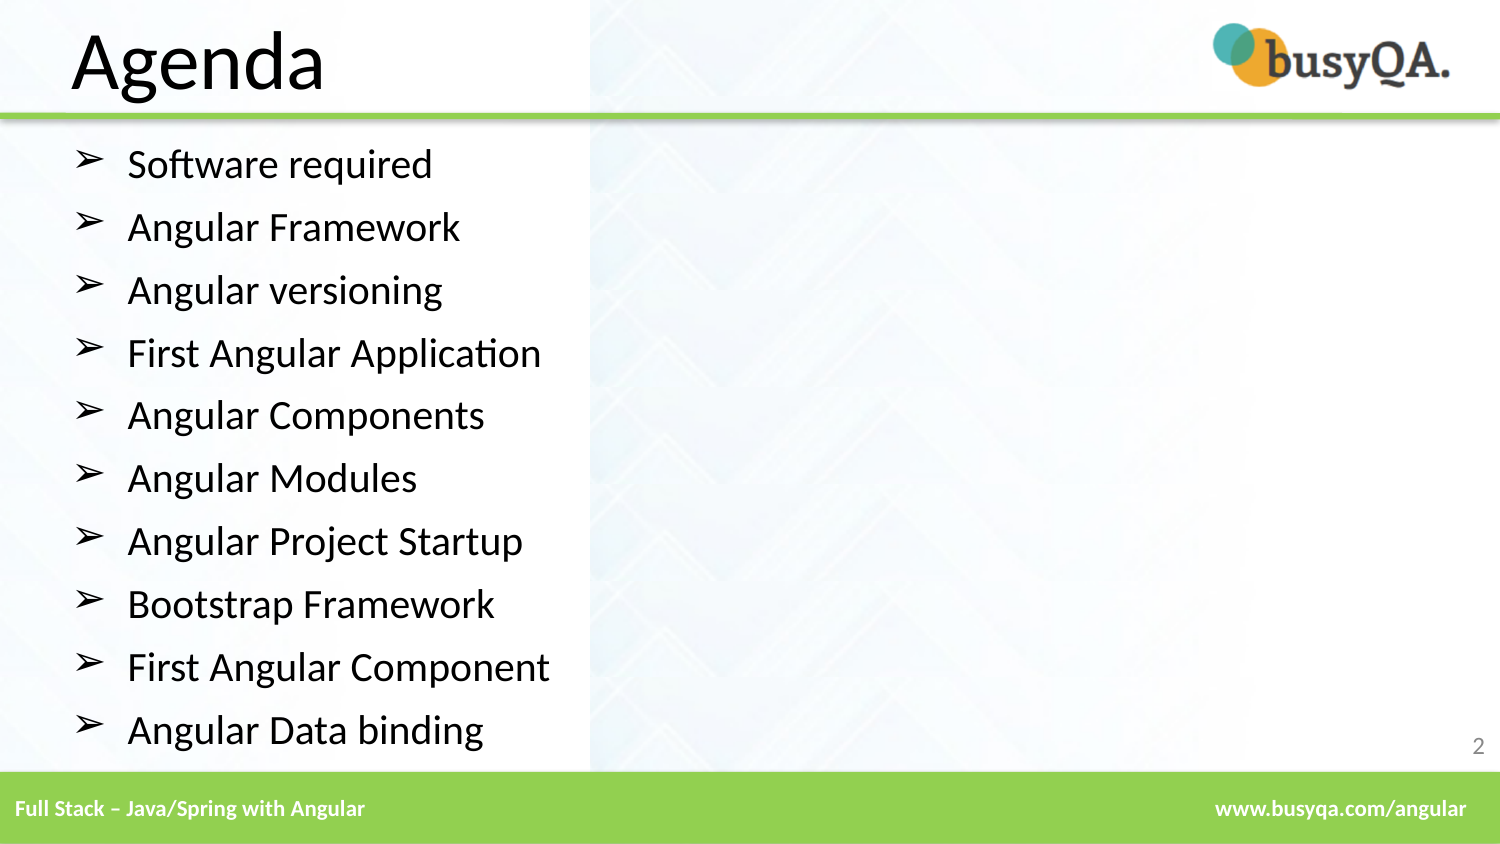

# Agenda
Software required
Angular Framework
Angular versioning
First Angular Application
Angular Components
Angular Modules
Angular Project Startup
Bootstrap Framework
First Angular Component
Angular Data binding